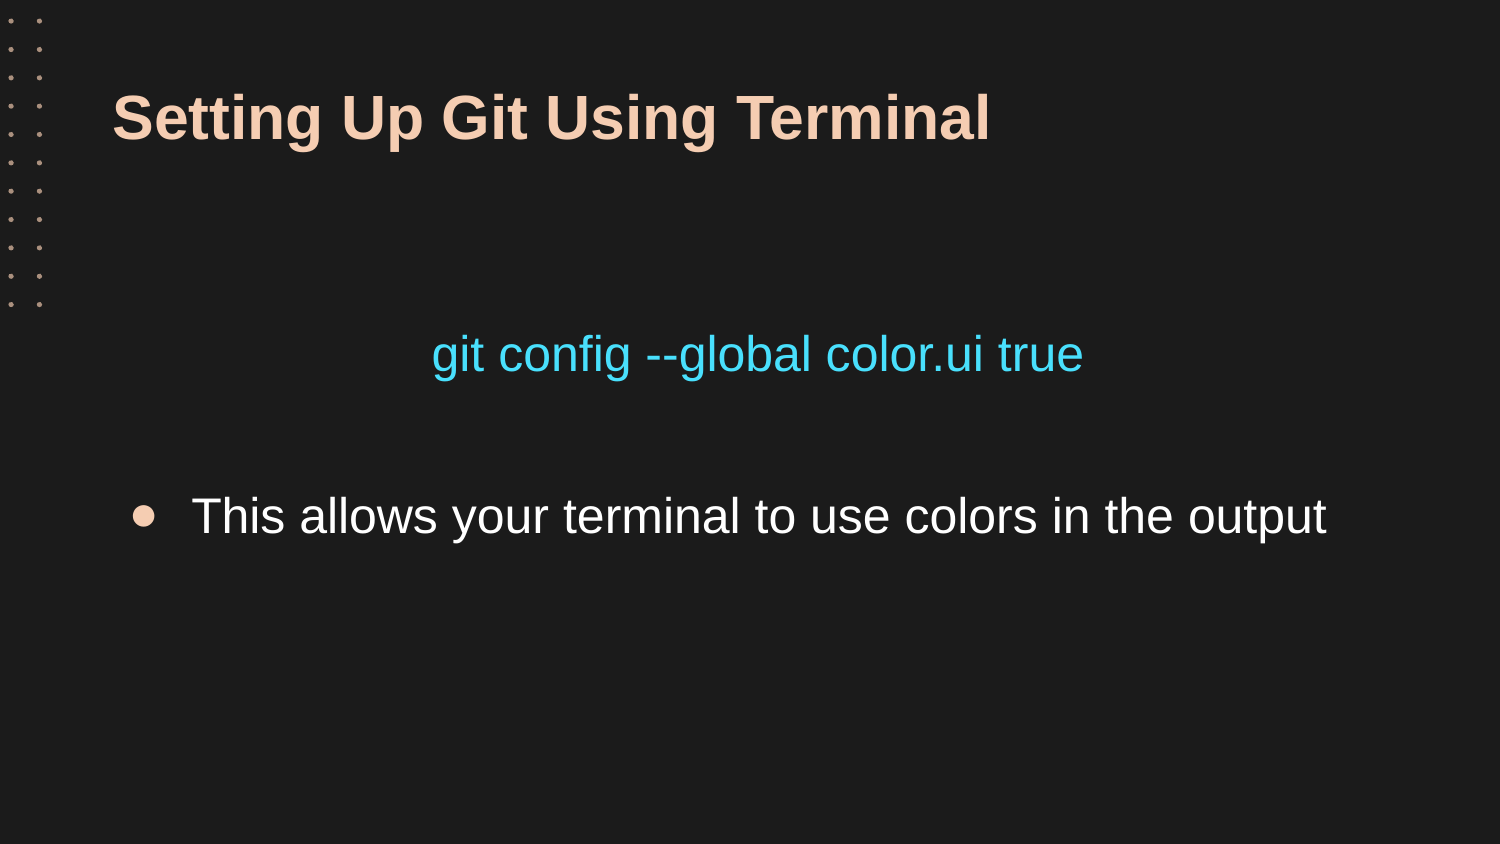

# Setting Up Git Using Terminal

git config --global color.ui true

This allows your terminal to use colors in the output